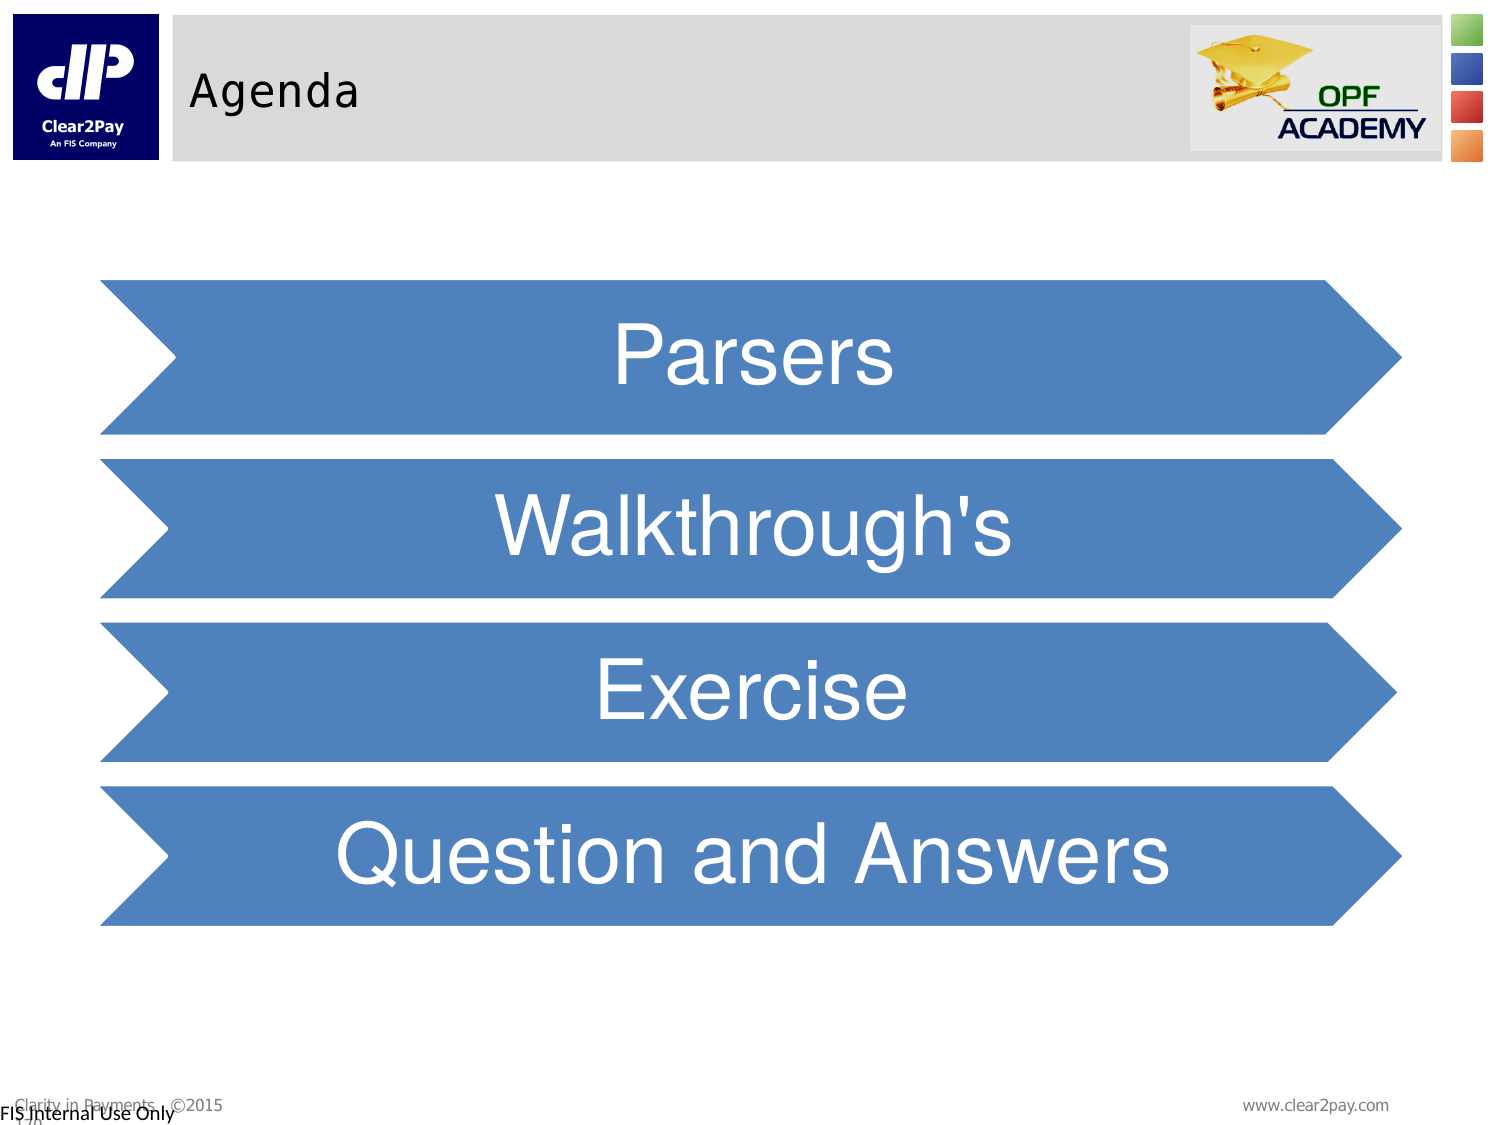

# Agenda
Parsers
Walkthrough's
Exercise
Question and Answers